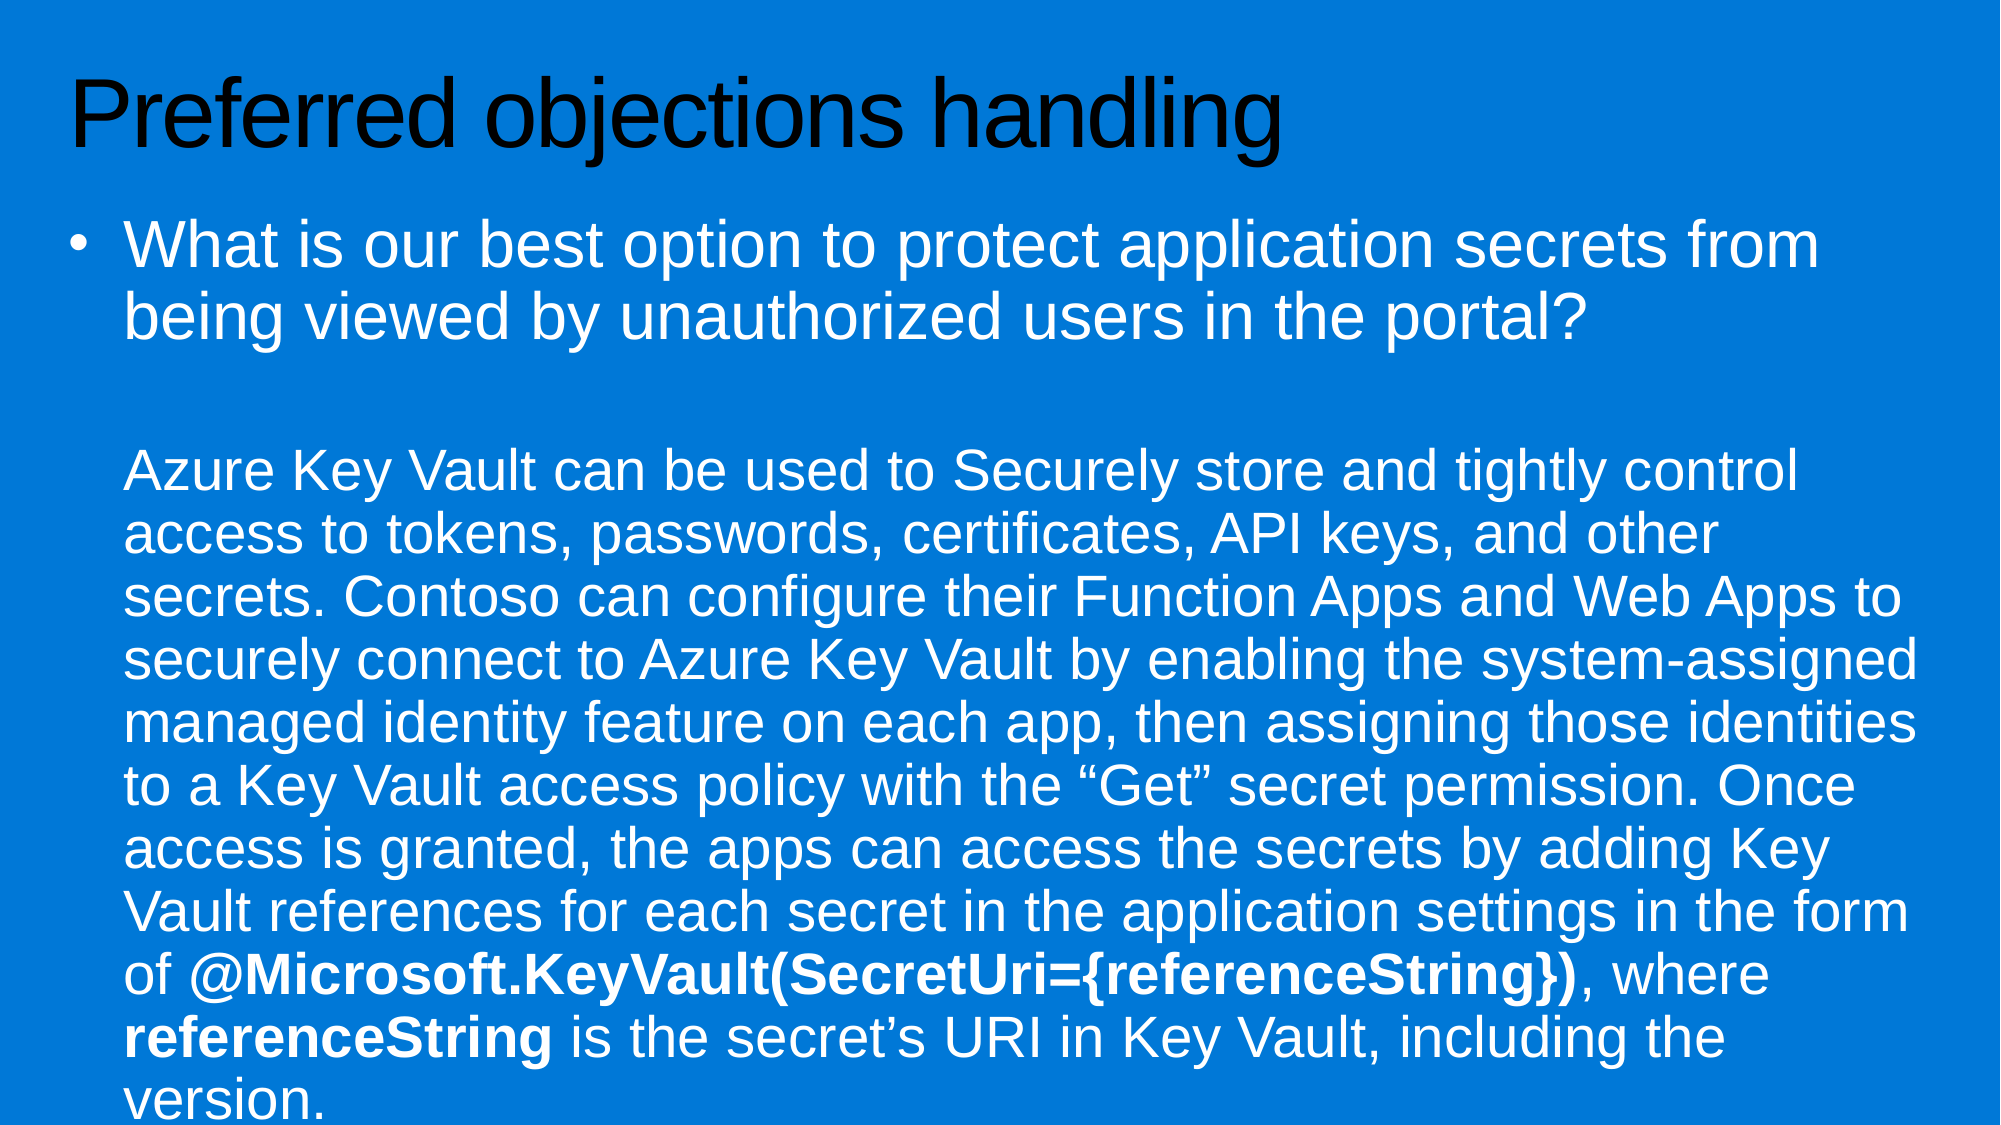

# Preferred objections handling
What is our best option to protect application secrets from being viewed by unauthorized users in the portal?

Azure Key Vault can be used to Securely store and tightly control access to tokens, passwords, certificates, API keys, and other secrets. Contoso can configure their Function Apps and Web Apps to securely connect to Azure Key Vault by enabling the system-assigned managed identity feature on each app, then assigning those identities to a Key Vault access policy with the “Get” secret permission. Once access is granted, the apps can access the secrets by adding Key Vault references for each secret in the application settings in the form of @Microsoft.KeyVault(SecretUri={referenceString}), where referenceString is the secret’s URI in Key Vault, including the version.